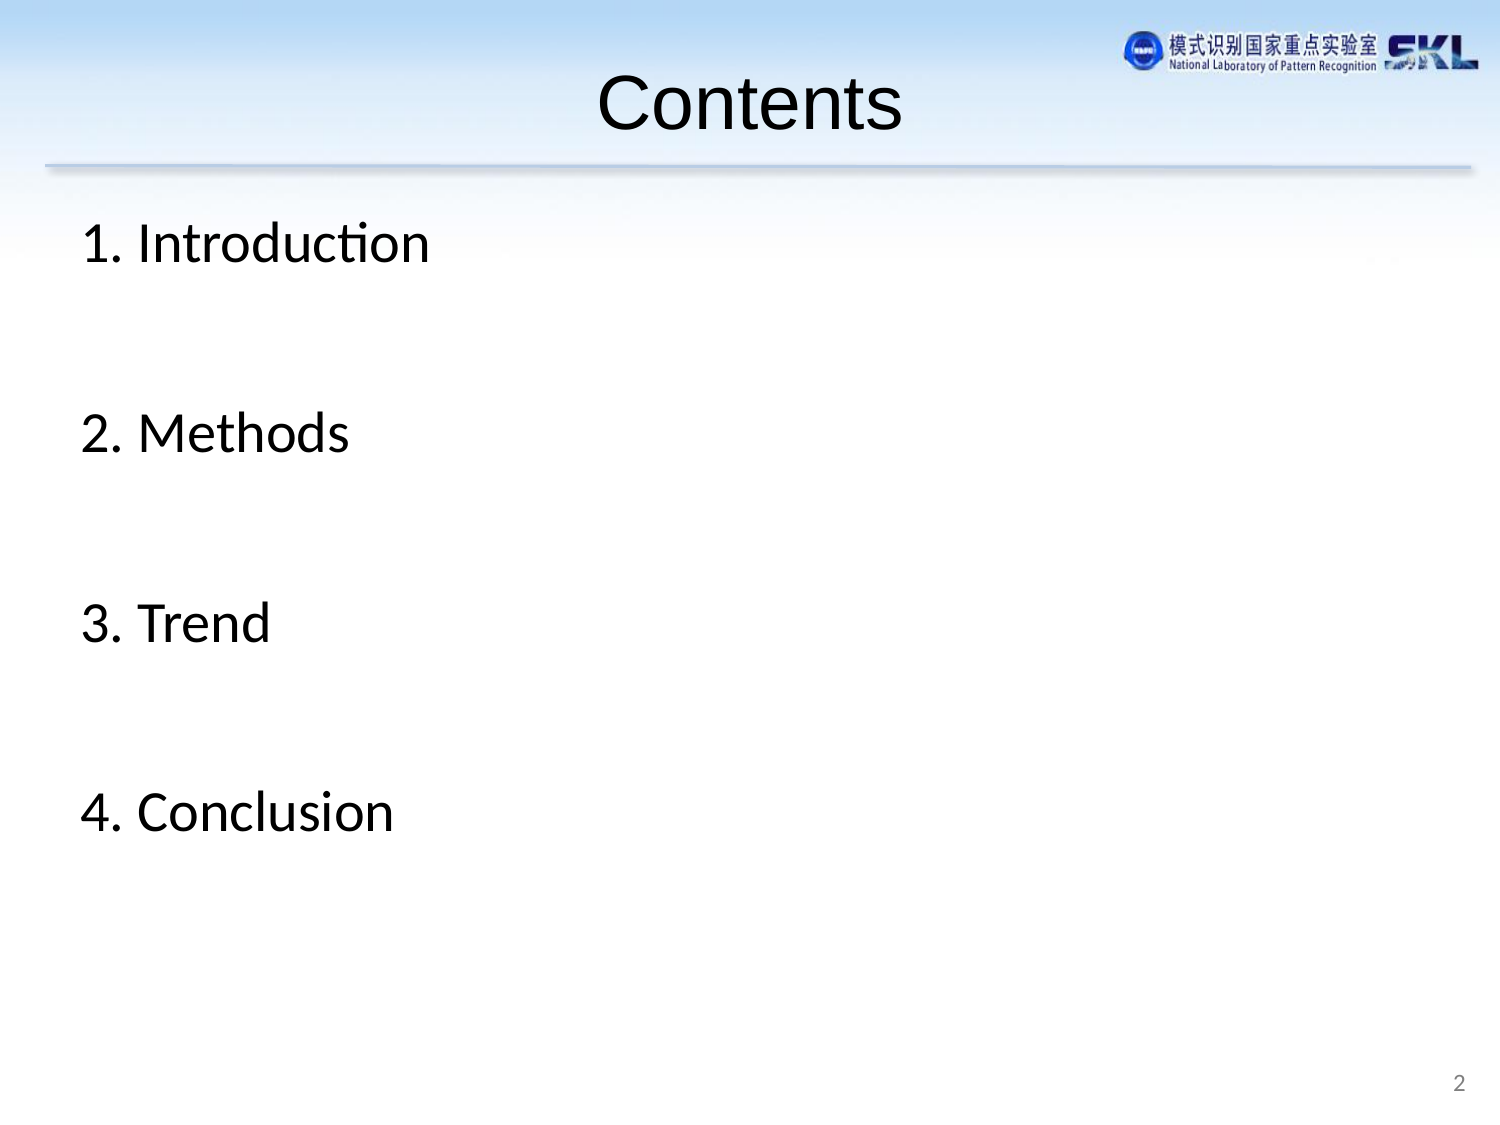

# Contents
1. Introduction

2. Methods

3. Trend

4. Conclusion

2